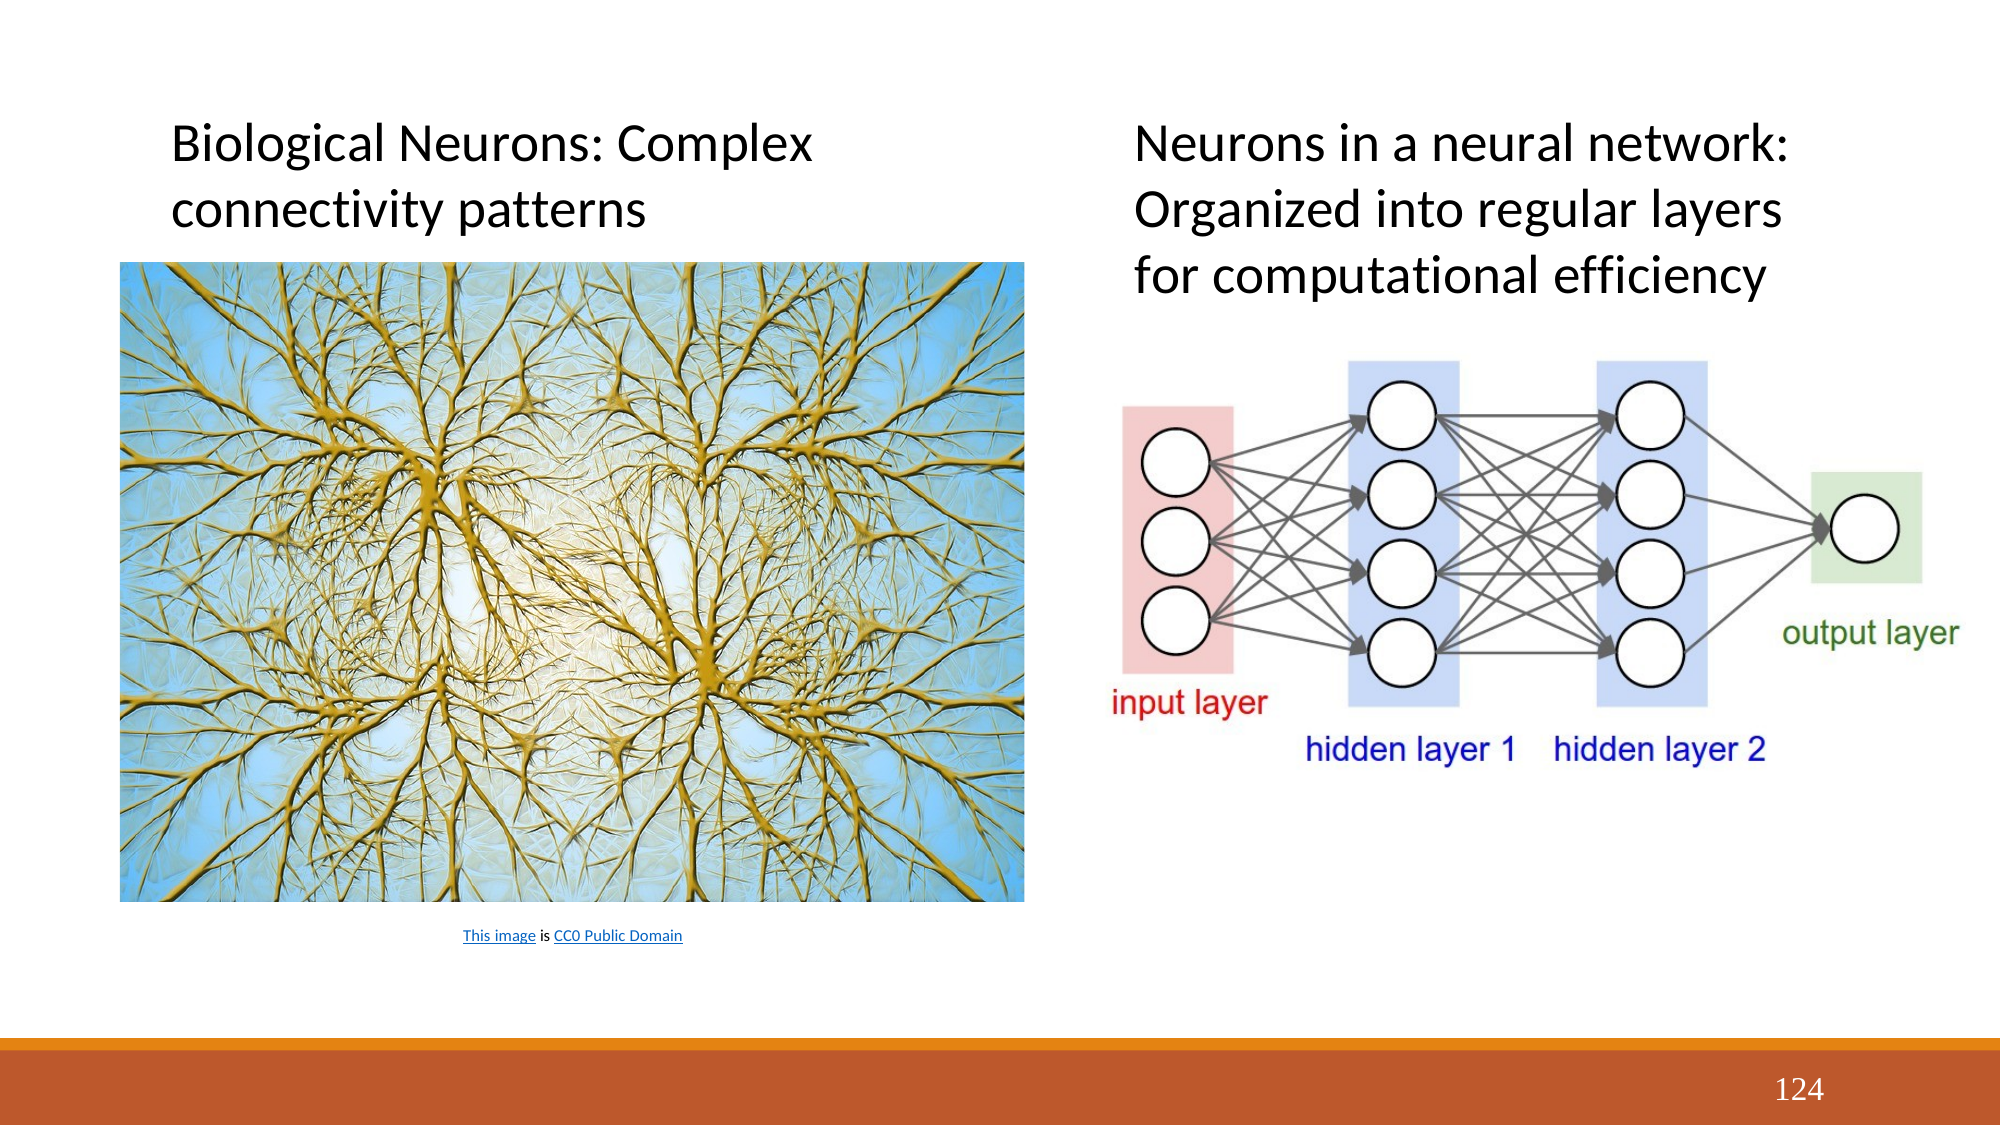

Biological Neurons: Complex connectivity patterns
Neurons in a neural network: Organized into regular layers for computational efficiency

This image is CC0 Public Domain

124
Justin Johnson
September 18, 2019